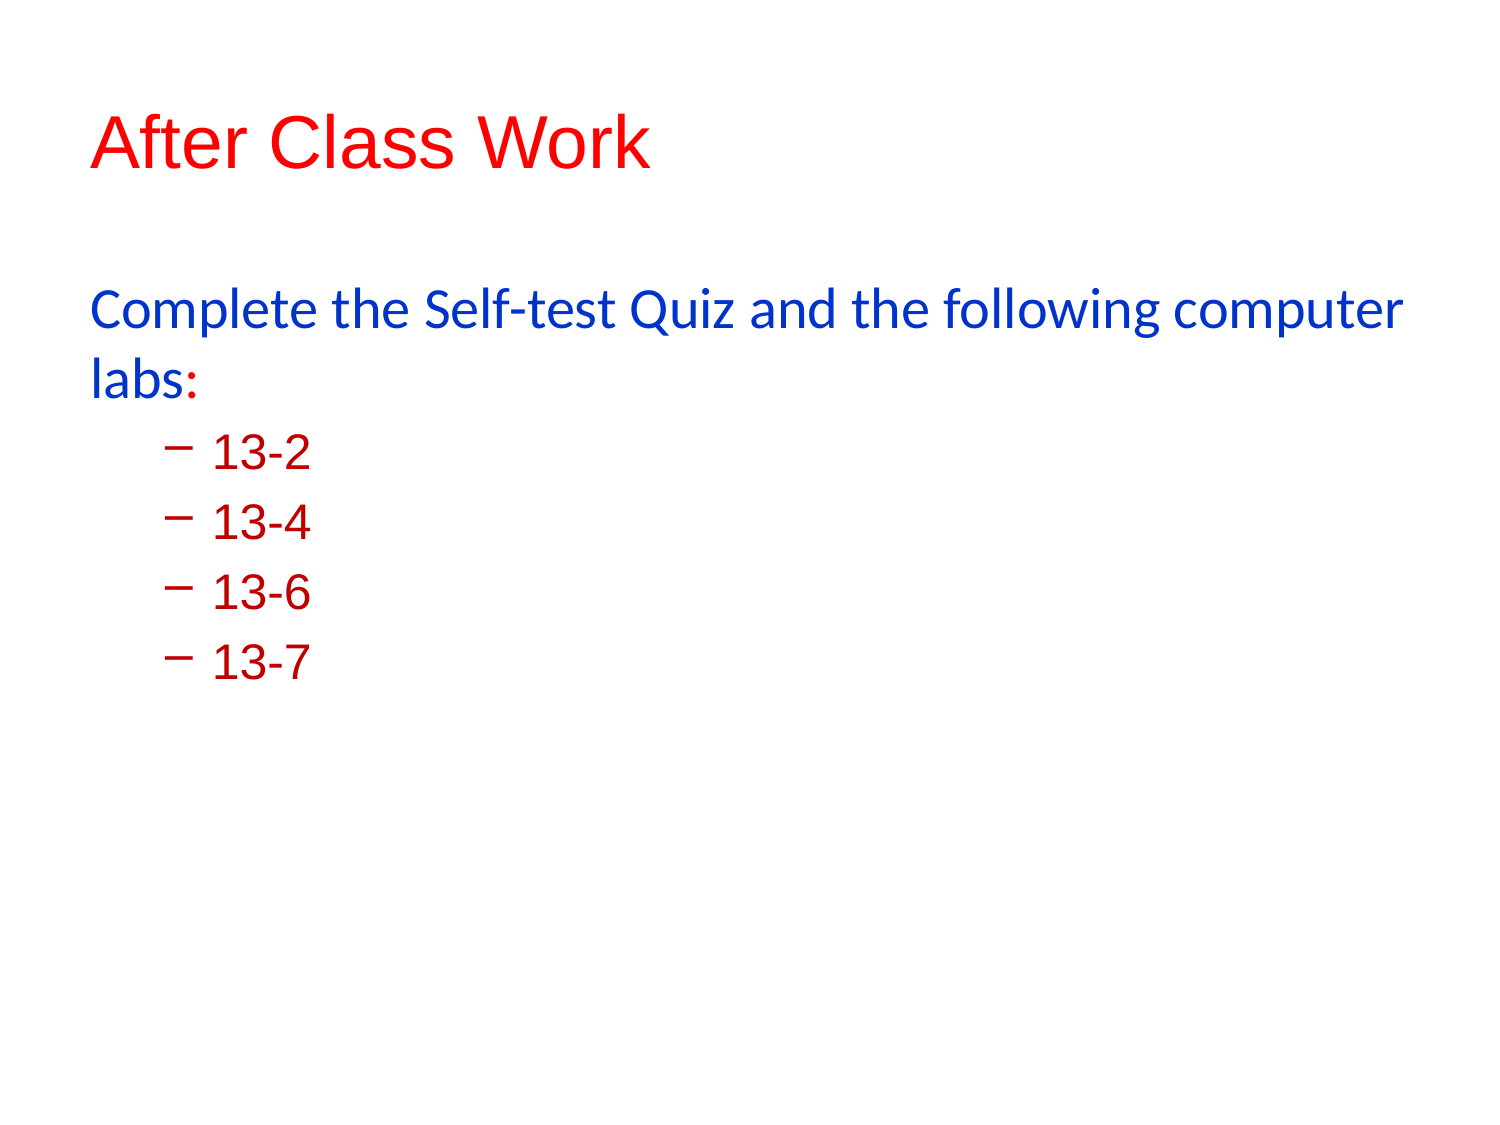

# After Class Work
Complete the Self-test Quiz and the following computer labs:
13-2
13-4
13-6
13-7